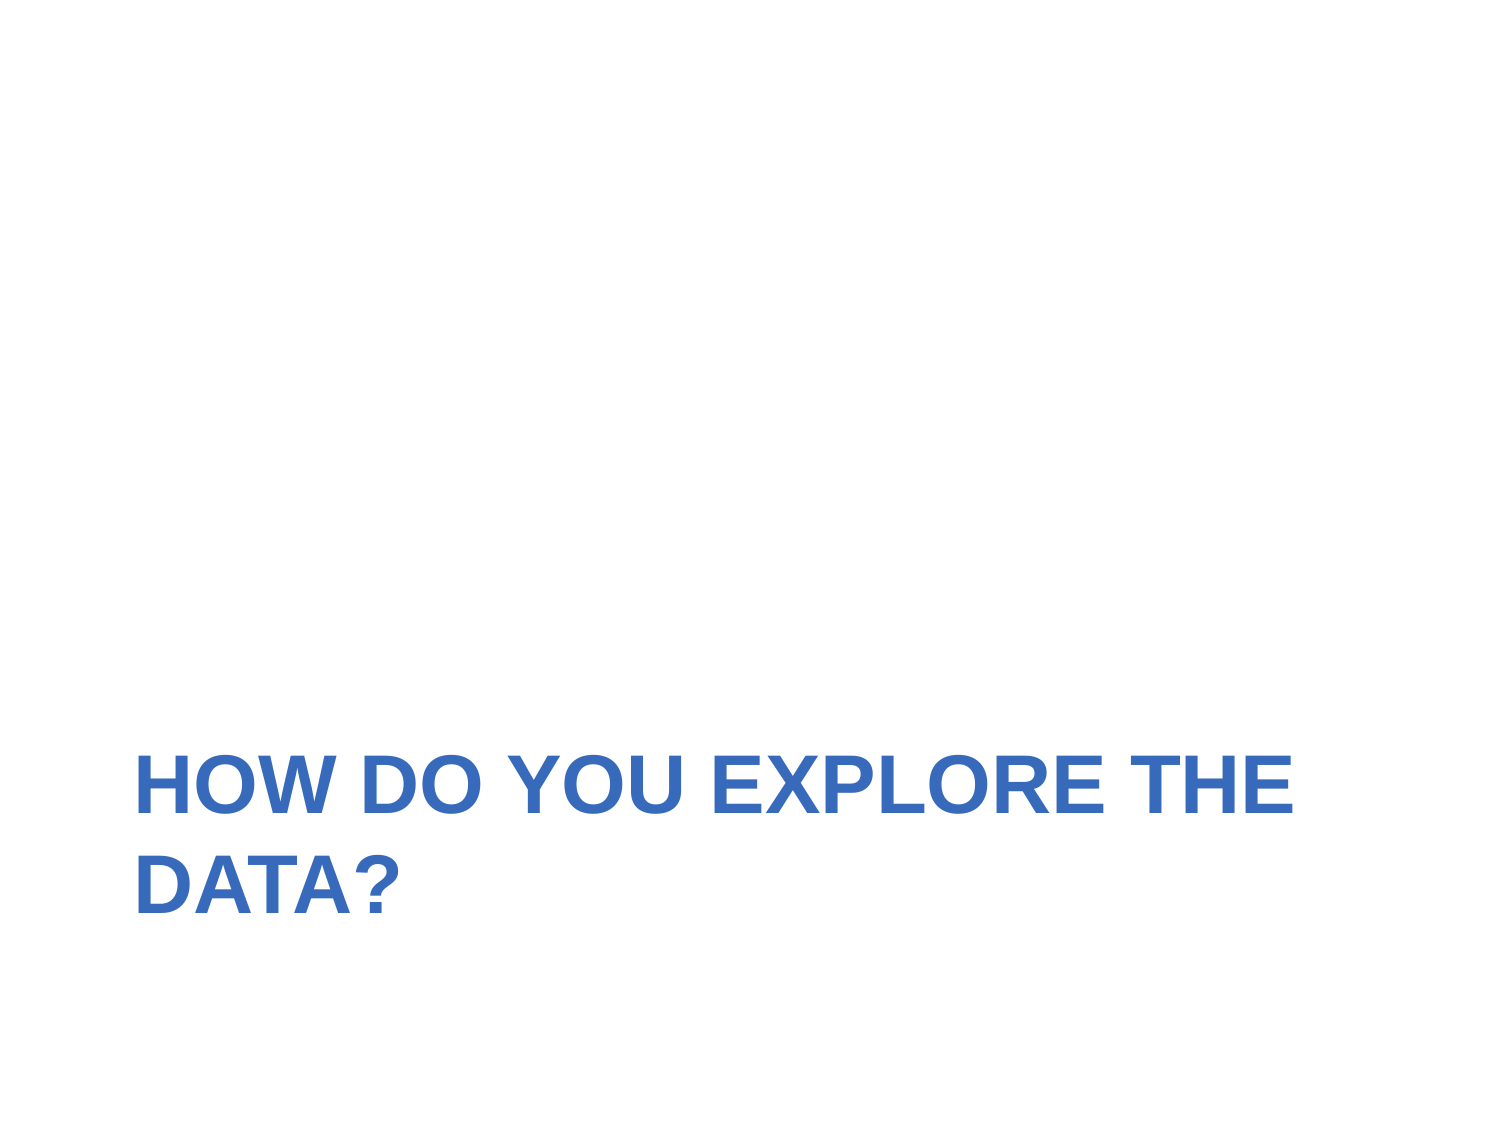

# How do you explore the data?